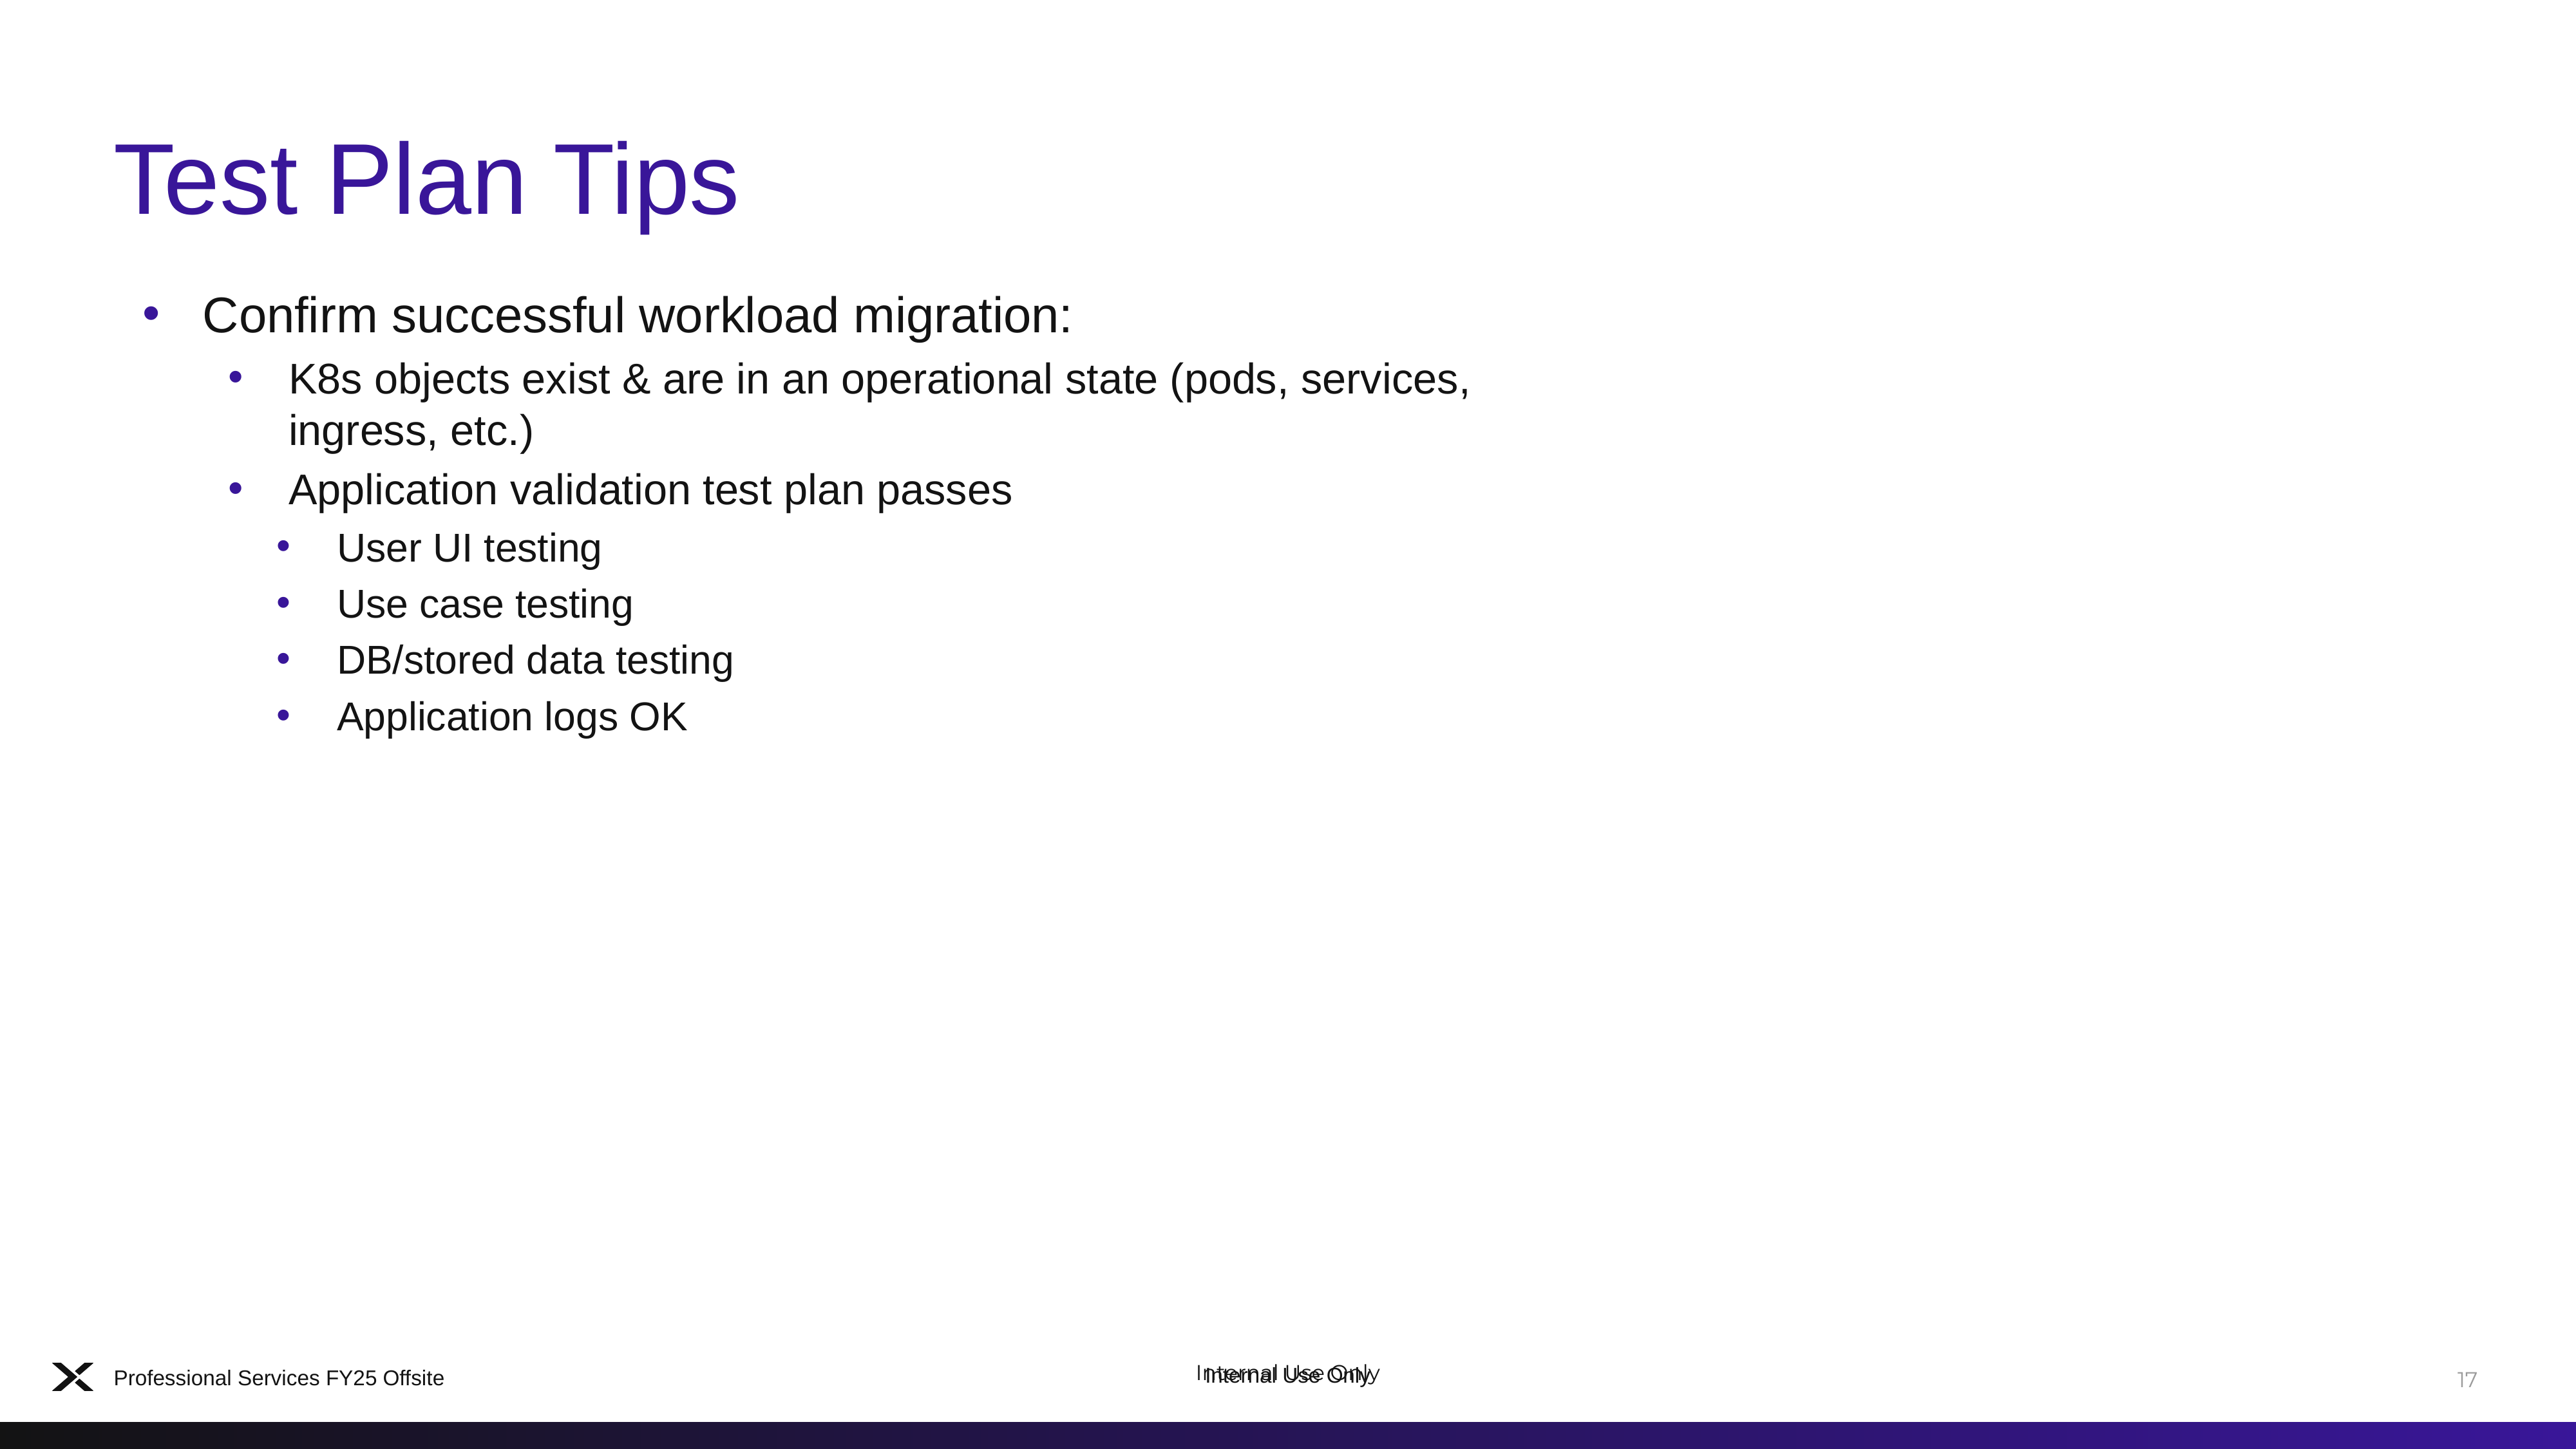

# Test Plan Tips
Confirm successful workload migration:
K8s objects exist & are in an operational state (pods, services, ingress, etc.)
Application validation test plan passes
User UI testing
Use case testing
DB/stored data testing
Application logs OK
Internal Use Only
Professional Services FY25 Offsite
17